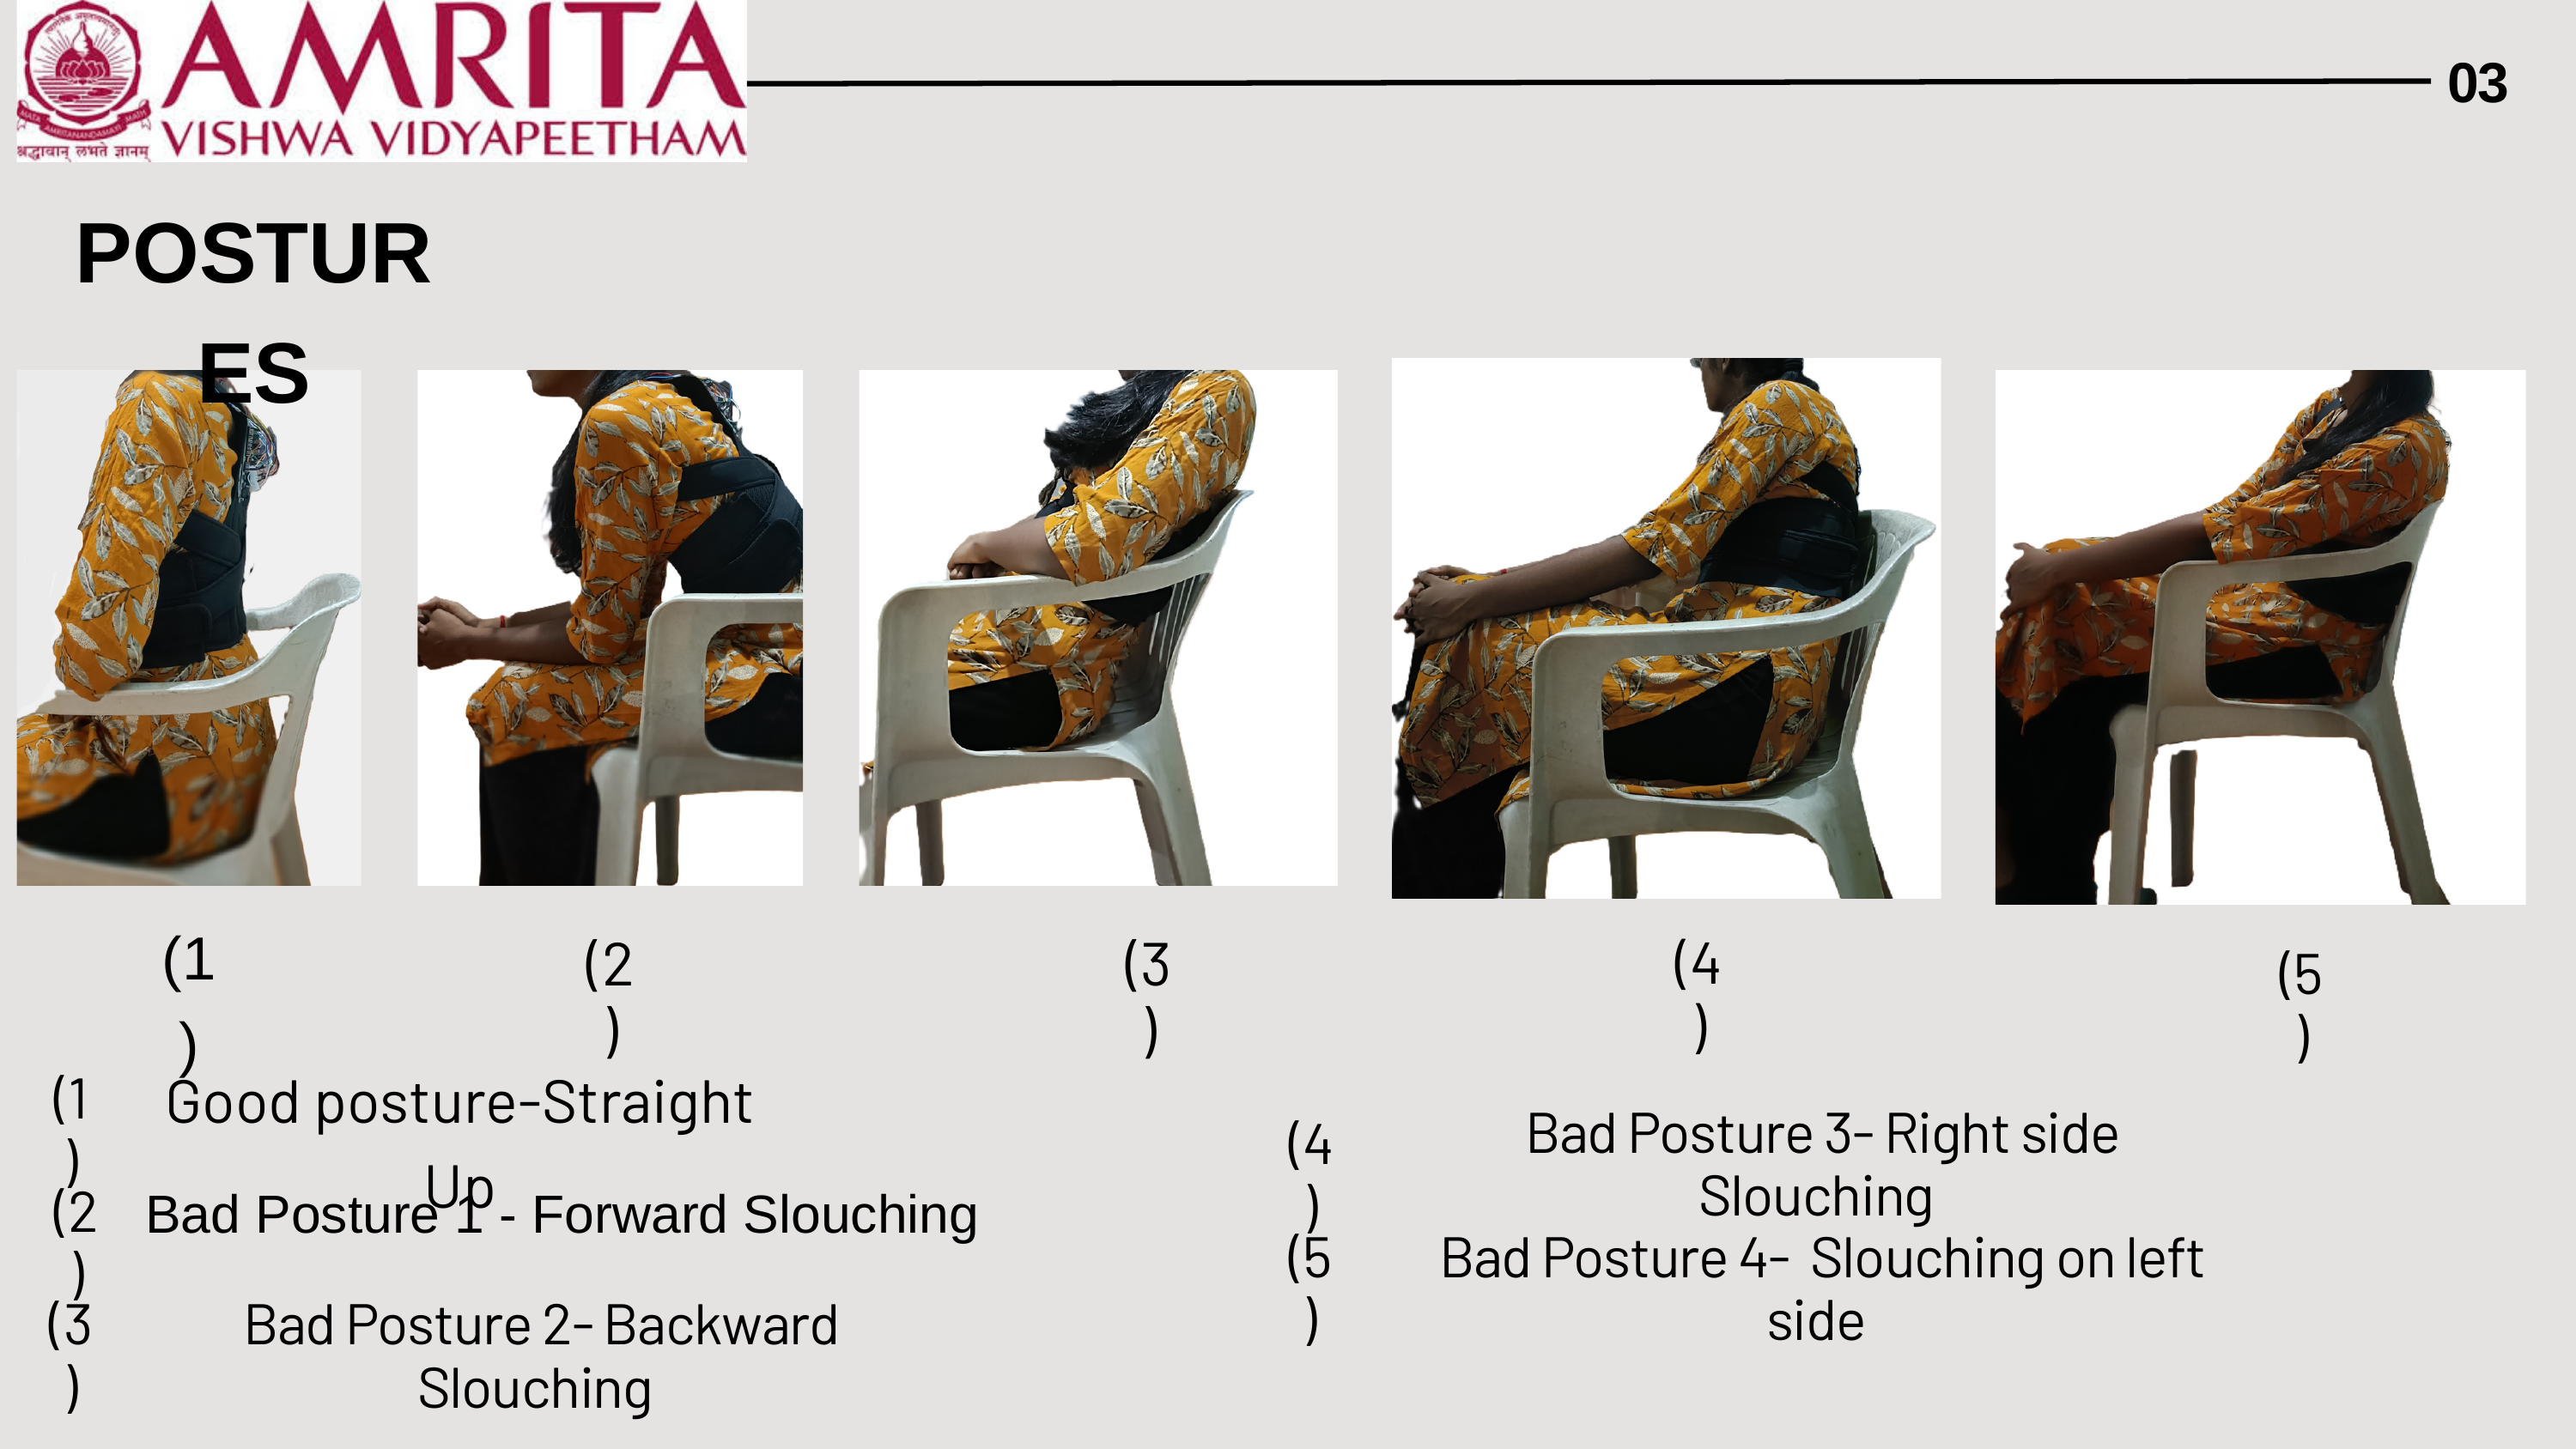

03

POSTURES

(1)
(2)
(3)
(4)
(5)
Good posture-Straight Up
(1)
 Bad Posture 3- Right side Slouching
(4)
 Bad Posture 1 - Forward Slouching

(2)
(5)
 Bad Posture 4-  Slouching on left side
(3)
 Bad Posture 2- Backward Slouching